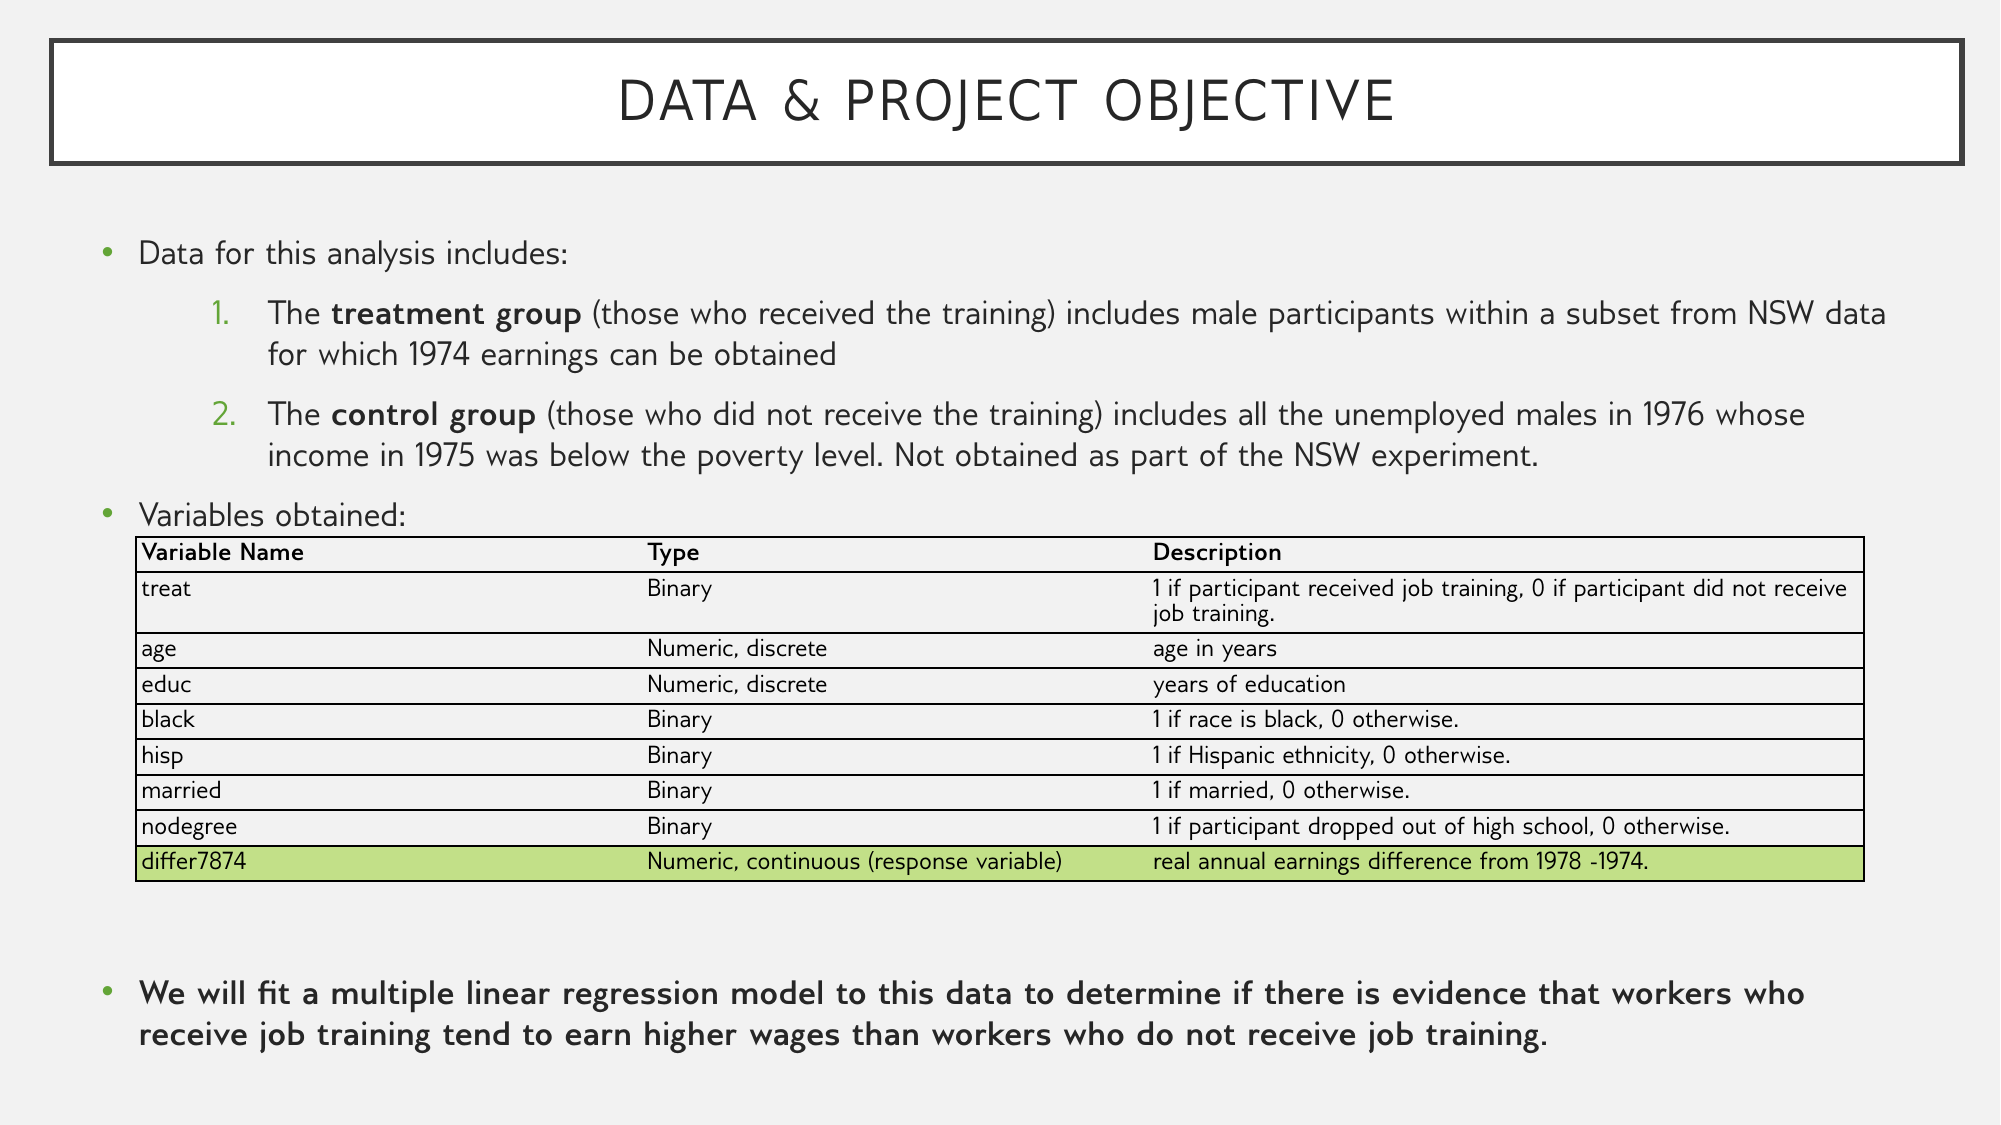

ABI
Talking Points:
We did not use the re75 data because we creased a new response variable that is the difference in wage between 1974 and 1978
We used the difference instead of the total wage in 1978 because the effect of the training does depend on the starting salary
We think that by subtracting the starting salary (which is the one BEFORE the training program started), we can sort of “normalize” the response variable so that we estimate the effect of our predictors the same way for the any employee that qualifies for the NSW

# Data & project objective
Data for this analysis includes:
The treatment group (those who received the training) includes male participants within a subset from NSW data for which 1974 earnings can be obtained
The control group (those who did not receive the training) includes all the unemployed males in 1976 whose income in 1975 was below the poverty level. Not obtained as part of the NSW experiment.
Variables obtained:

We will fit a multiple linear regression model to this data to determine if there is evidence that workers who receive job training tend to earn higher wages than workers who do not receive job training.

| Variable Name | Type | Description |
| --- | --- | --- |
| treat | Binary | 1 if participant received job training, 0 if participant did not receive job training. |
| age | Numeric, discrete | age in years |
| educ | Numeric, discrete | years of education |
| black | Binary | 1 if race is black, 0 otherwise. |
| hisp | Binary | 1 if Hispanic ethnicity, 0 otherwise. |
| married | Binary | 1 if married, 0 otherwise. |
| nodegree | Binary | 1 if participant dropped out of high school, 0 otherwise. |
| differ7874 | Numeric, continuous (response variable) | real annual earnings difference from 1978 -1974. |